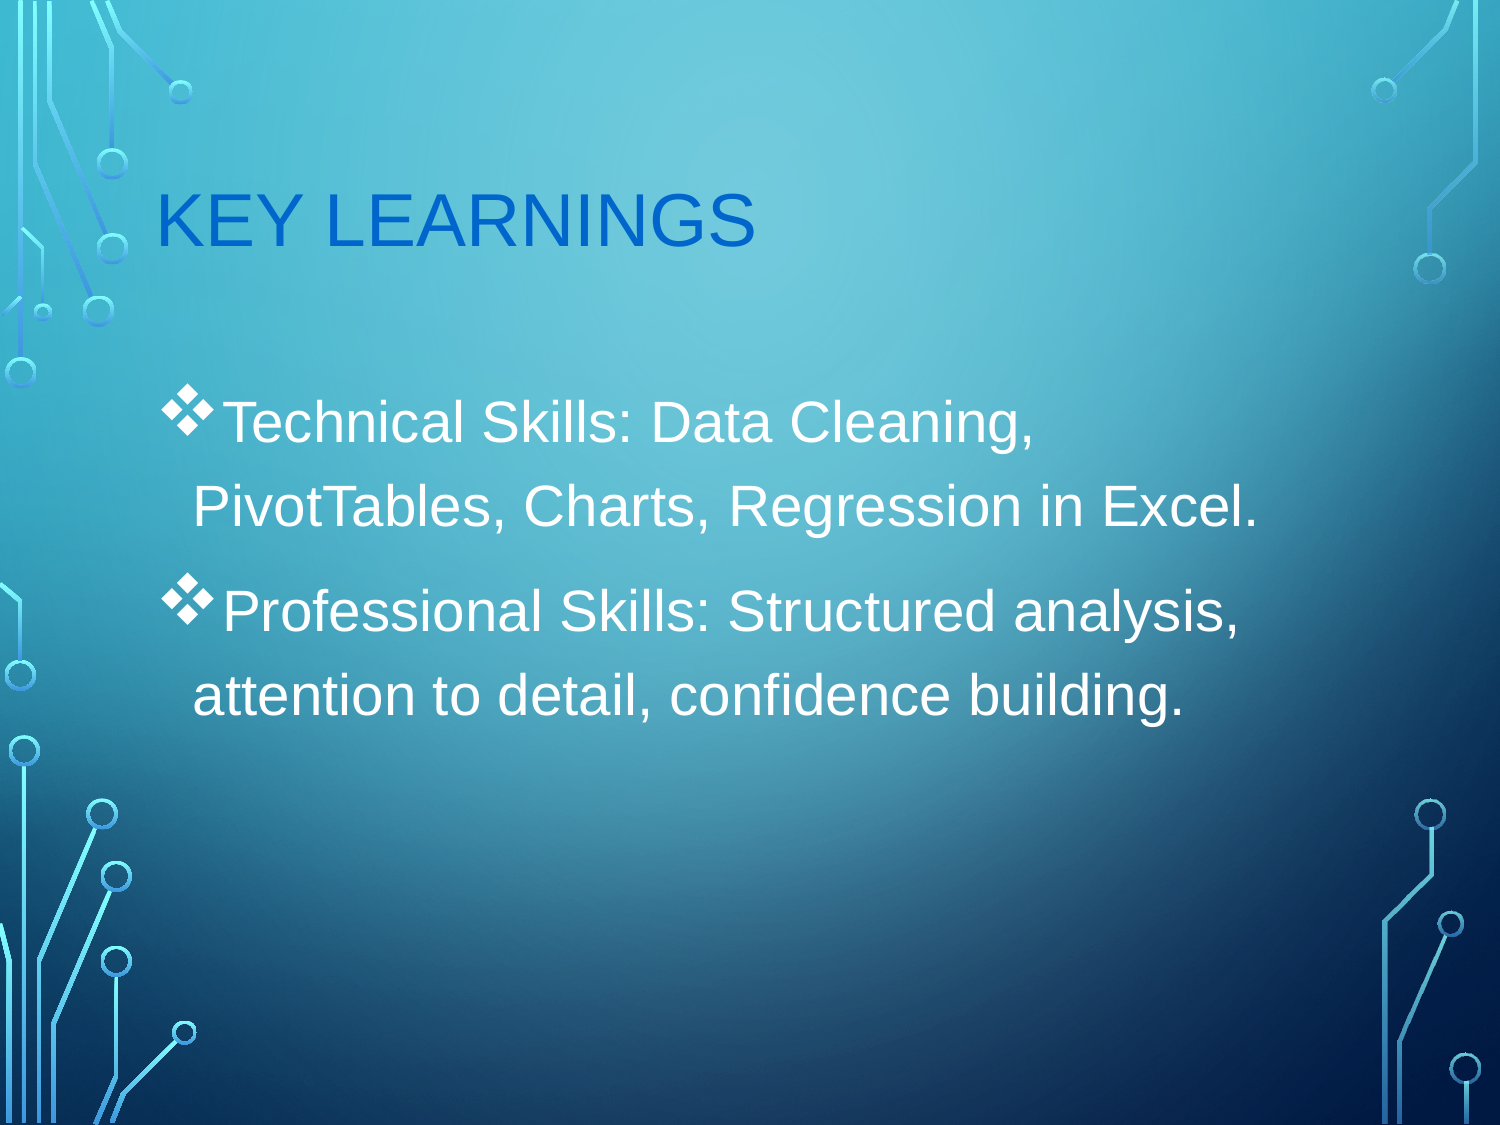

# Key Learnings

Technical Skills: Data Cleaning, PivotTables, Charts, Regression in Excel.
Professional Skills: Structured analysis, attention to detail, confidence building.